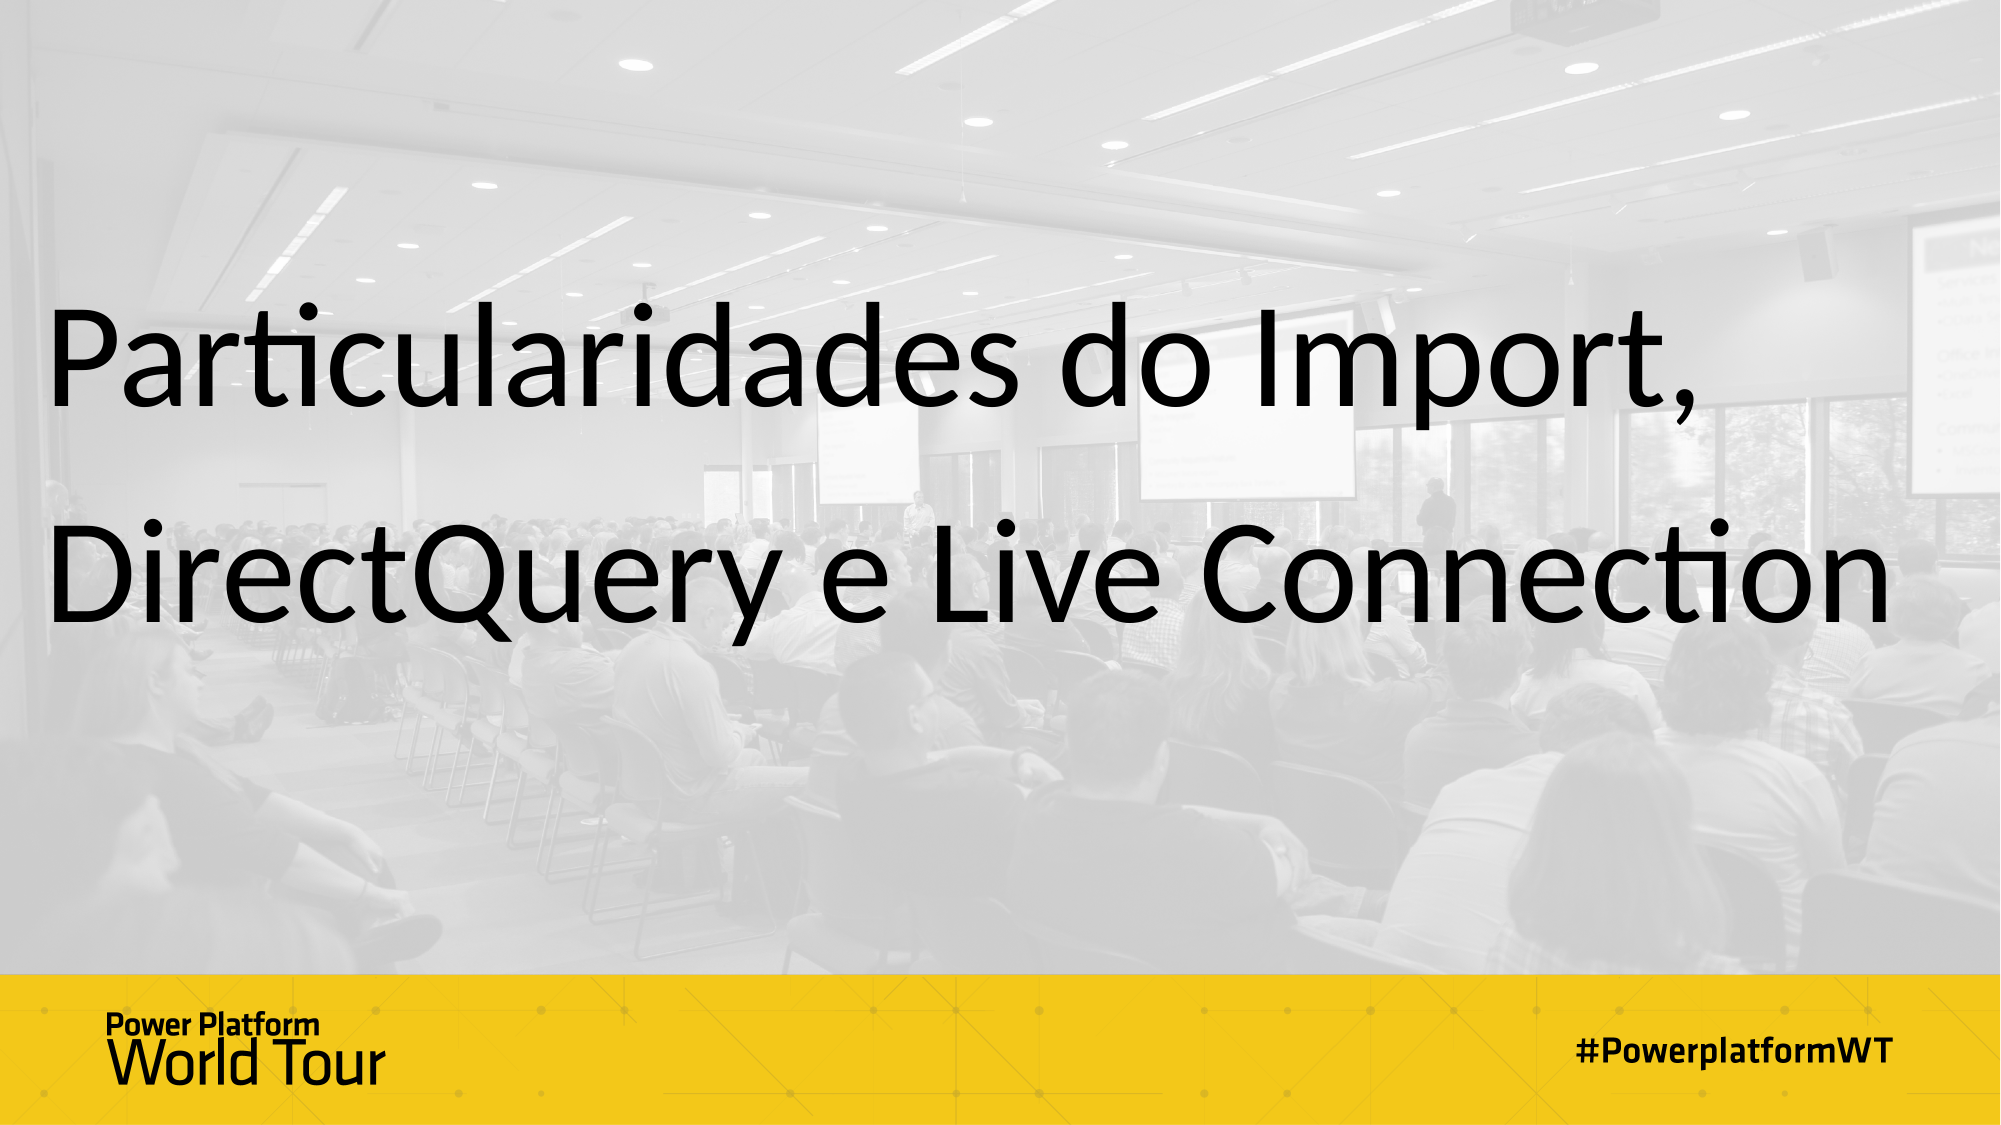

# Particularidades do Import, DirectQuery e Live Connection